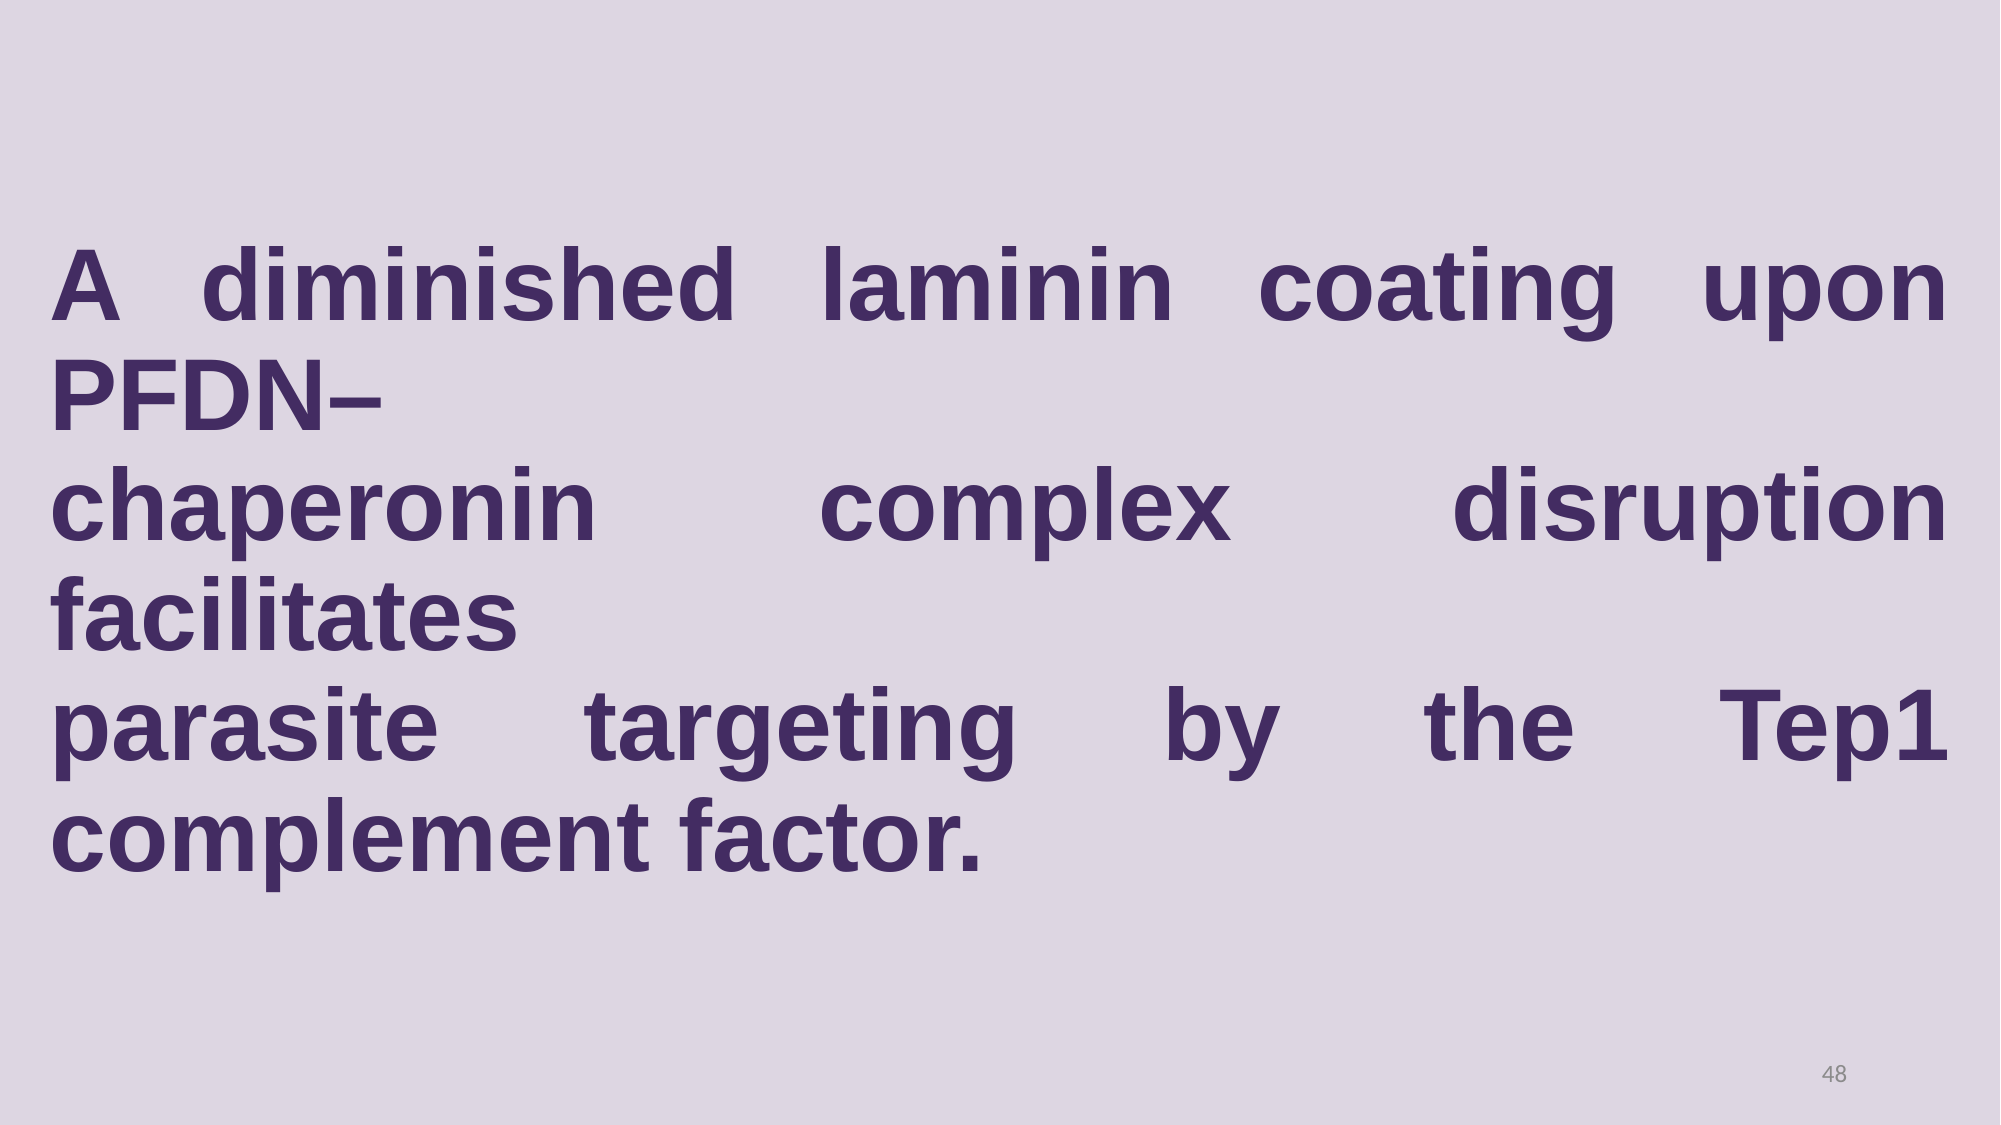

# A diminished laminin coating upon PFDN– chaperonin complex disruption facilitates parasite targeting by the Tep1 complement factor.
48